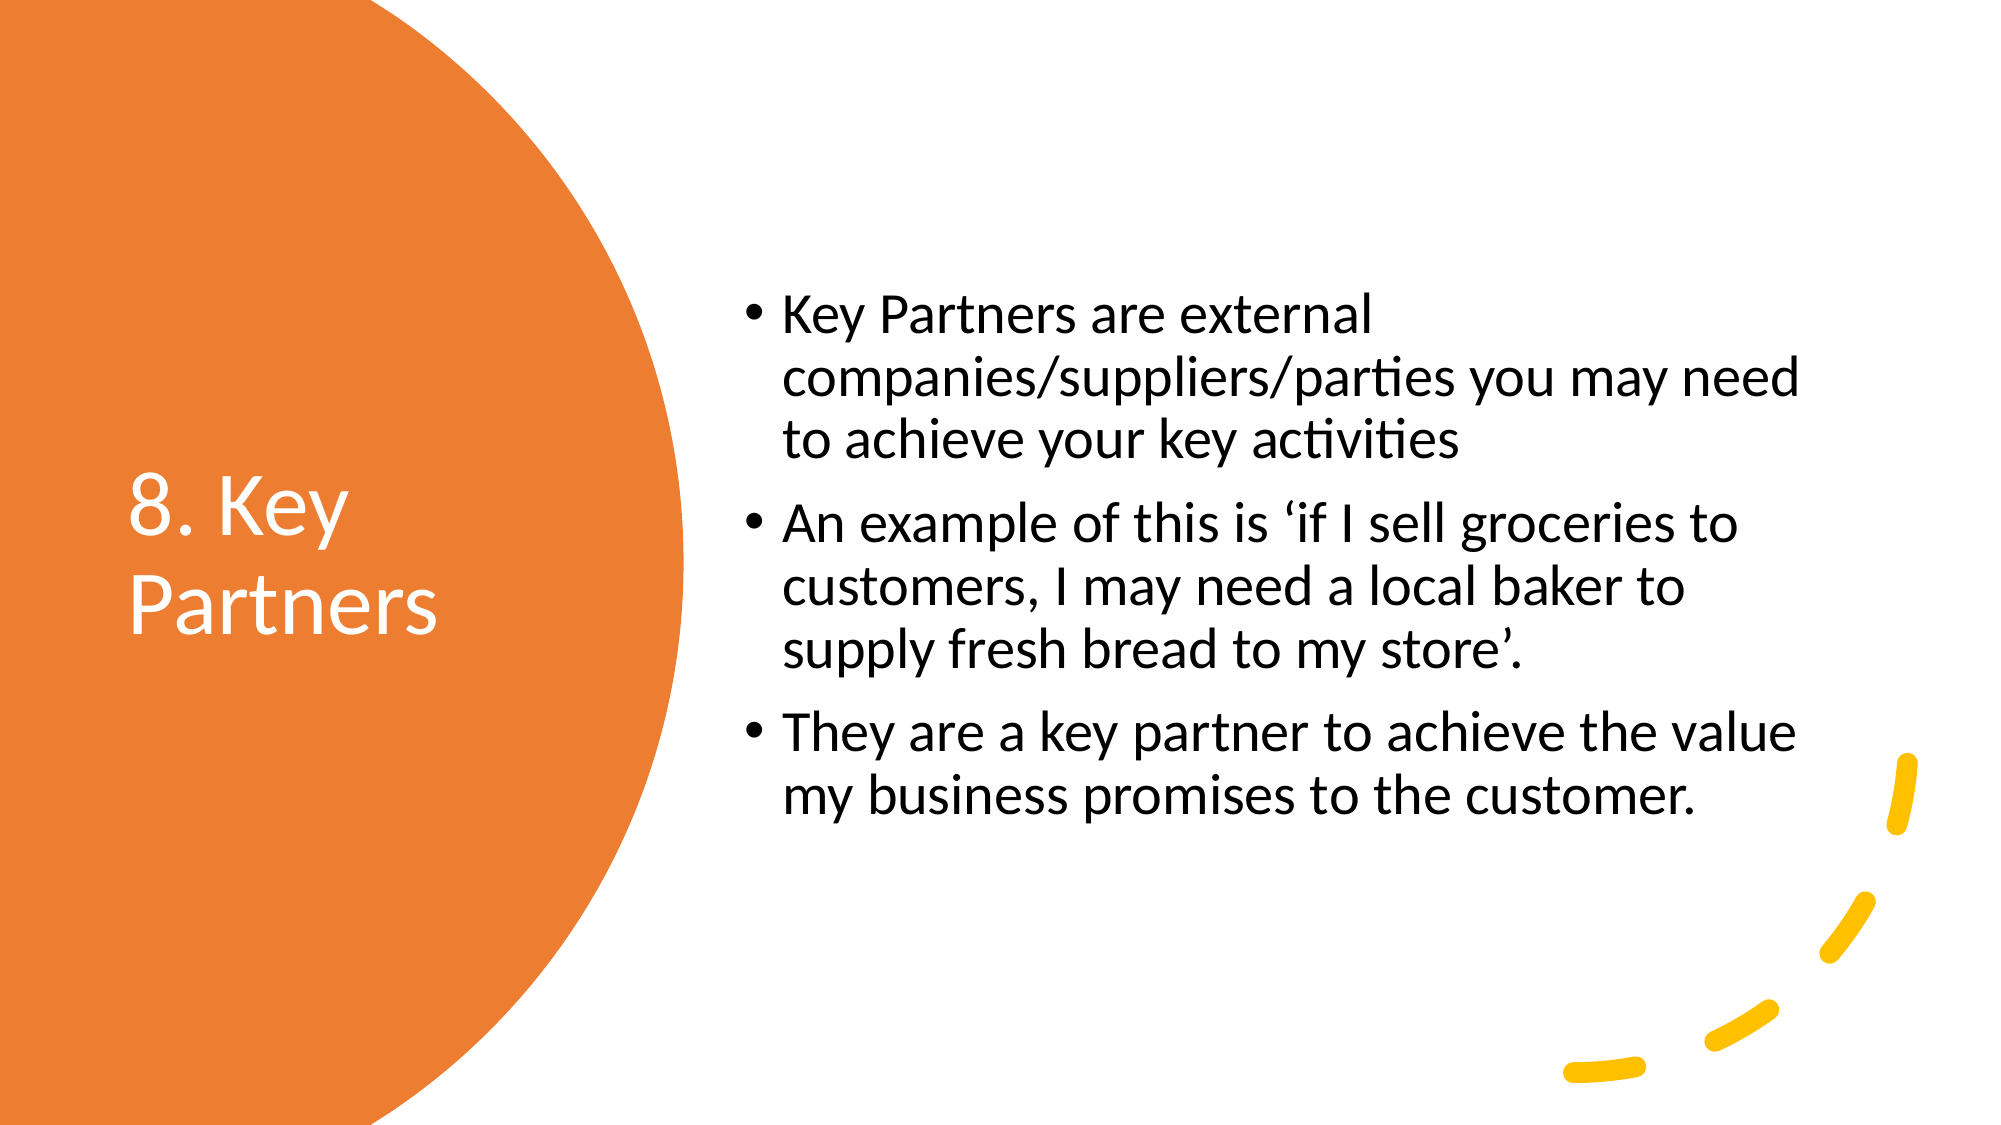

Key Partners are external companies/suppliers/parties you may need to achieve your key activities
An example of this is ‘if I sell groceries to customers, I may need a local baker to supply fresh bread to my store’.
They are a key partner to achieve the value my business promises to the customer.
# 8. Key Partners